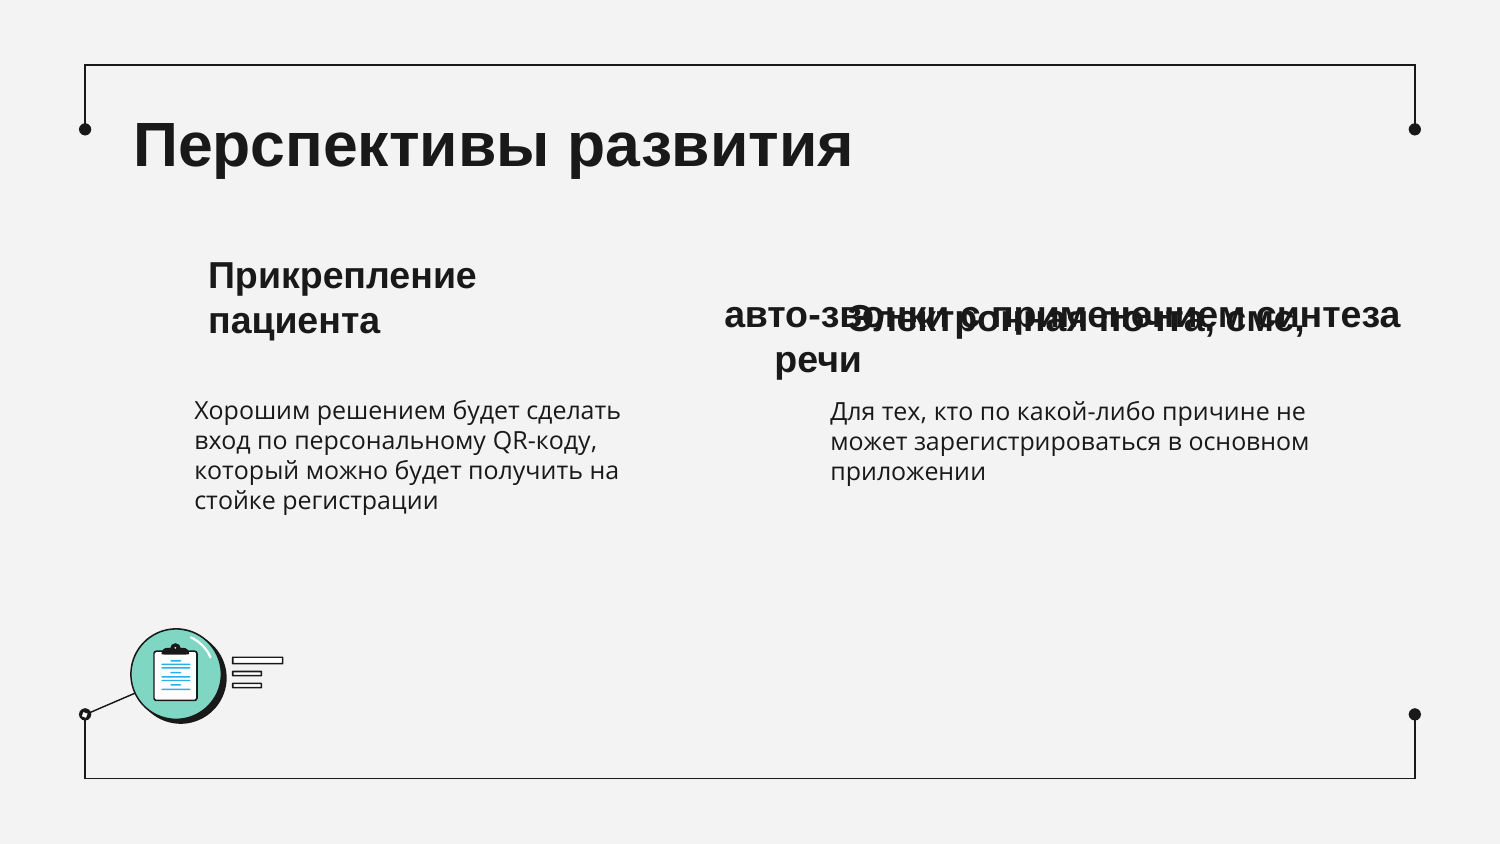

# Перспективы развития
Электронная почта, смс,
Прикрепление пациента
авто-звонки с применением синтеза речи
Хорошим решением будет сделать вход по персональному QR-коду, который можно будет получить на стойке регистрации
Для тех, кто по какой-либо причине не может зарегистрироваться в основном приложении